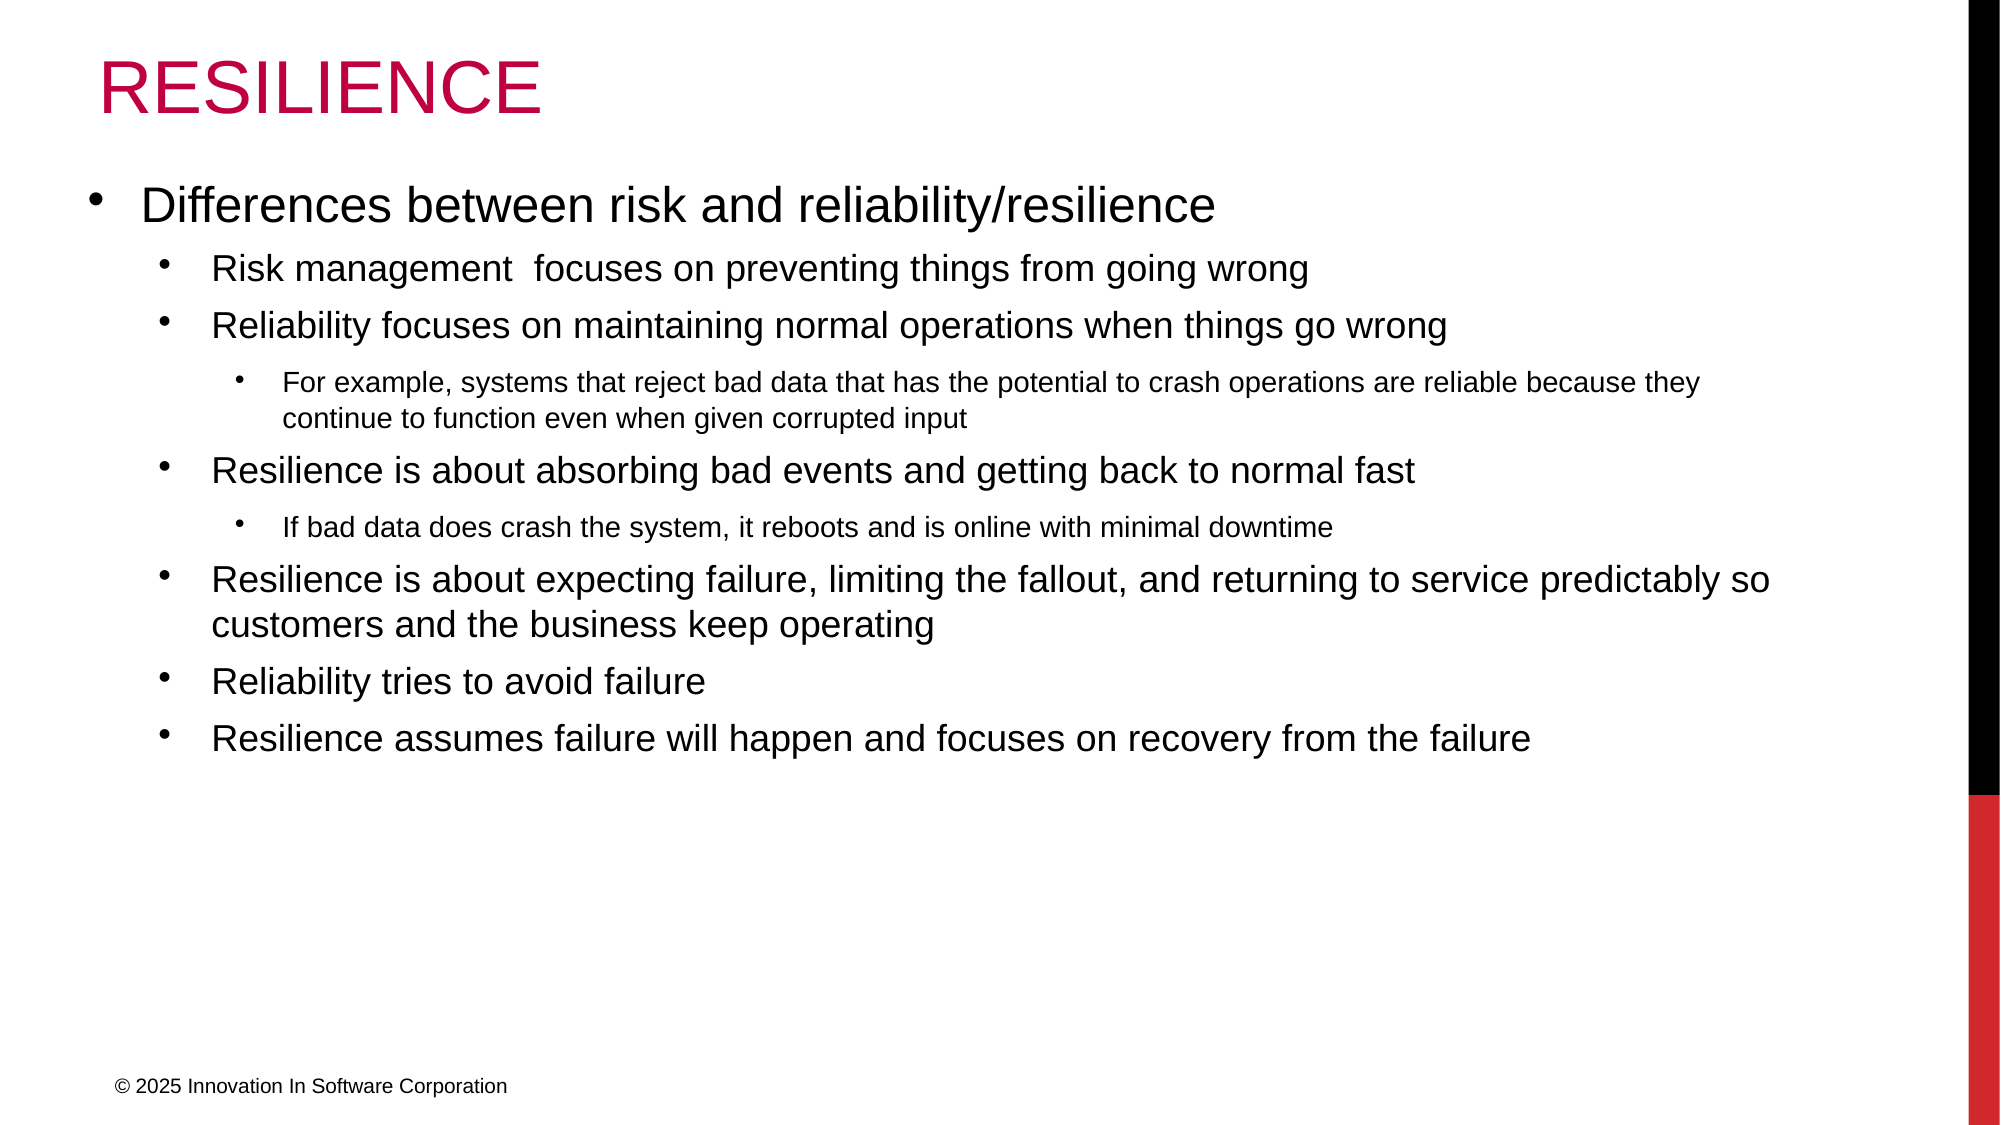

# Resilience
Differences between risk and reliability/resilience
Risk management  focuses on preventing things from going wrong
Reliability focuses on maintaining normal operations when things go wrong
For example, systems that reject bad data that has the potential to crash operations are reliable because they continue to function even when given corrupted input
Resilience is about absorbing bad events and getting back to normal fast
If bad data does crash the system, it reboots and is online with minimal downtime
Resilience is about expecting failure, limiting the fallout, and returning to service predictably so customers and the business keep operating
Reliability tries to avoid failure
Resilience assumes failure will happen and focuses on recovery from the failure

© 2025 Innovation In Software Corporation